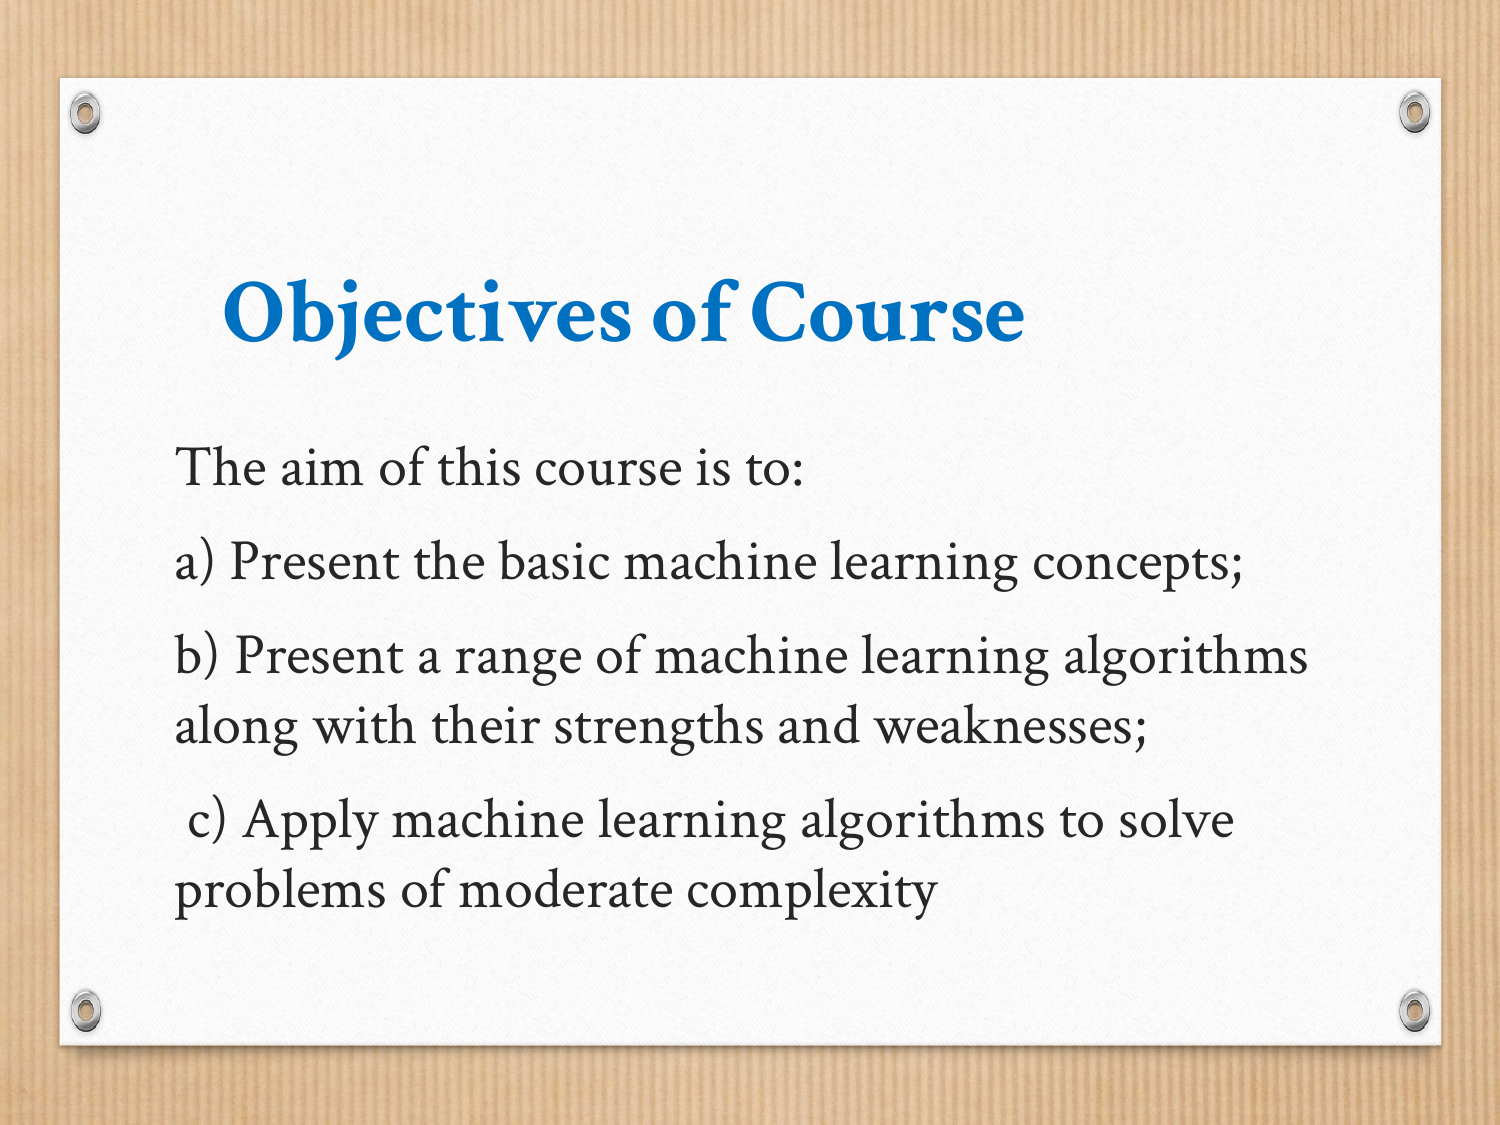

# Objectives of Course
The aim of this course is to:
a) Present the basic machine learning concepts;
b) Present a range of machine learning algorithms along with their strengths and weaknesses;
 c) Apply machine learning algorithms to solve problems of moderate complexity